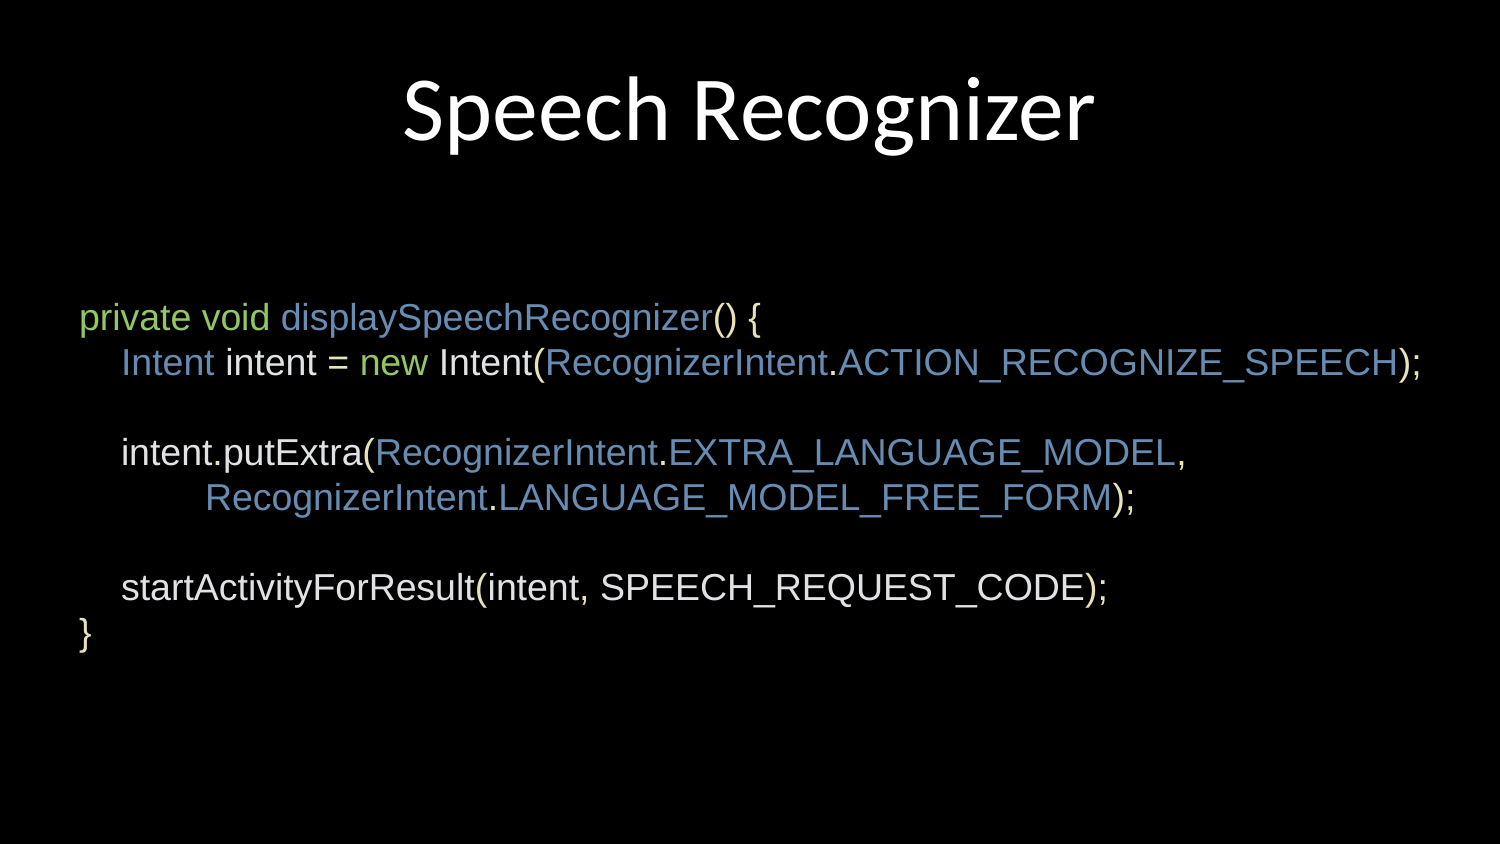

# Speech Recognizer
private void displaySpeechRecognizer() {
    Intent intent = new Intent(RecognizerIntent.ACTION_RECOGNIZE_SPEECH);
    intent.putExtra(RecognizerIntent.EXTRA_LANGUAGE_MODEL,
            RecognizerIntent.LANGUAGE_MODEL_FREE_FORM);
    startActivityForResult(intent, SPEECH_REQUEST_CODE);
}